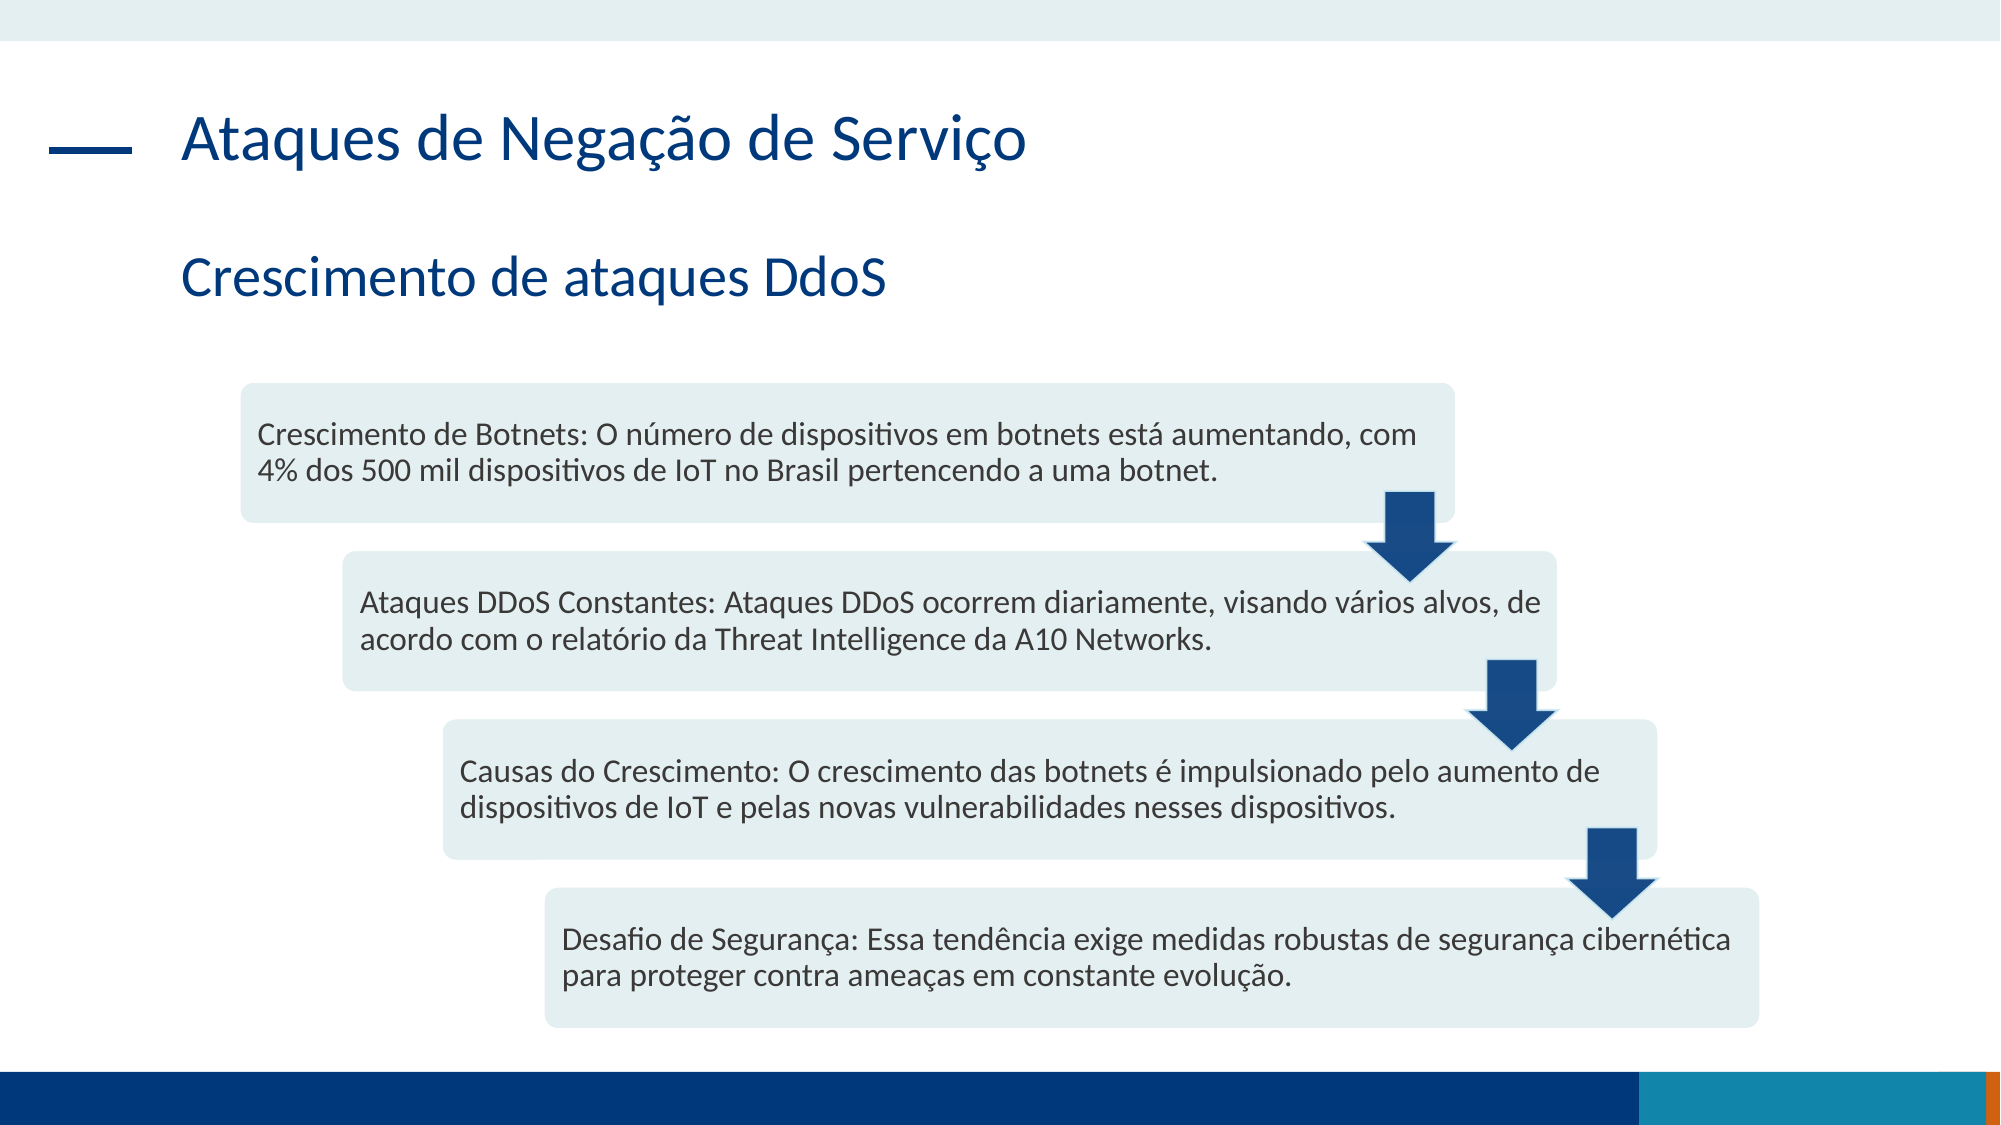

Ataques de Negação de Serviço

Crescimento de ataques DdoS

Crescimento de Botnets: O número de dispositivos em botnets está aumentando, com 4% dos 500 mil dispositivos de IoT no Brasil pertencendo a uma botnet.
Ataques DDoS Constantes: Ataques DDoS ocorrem diariamente, visando vários alvos, de acordo com o relatório da Threat Intelligence da A10 Networks.
Causas do Crescimento: O crescimento das botnets é impulsionado pelo aumento de dispositivos de IoT e pelas novas vulnerabilidades nesses dispositivos.
Desafio de Segurança: Essa tendência exige medidas robustas de segurança cibernética para proteger contra ameaças em constante evolução.